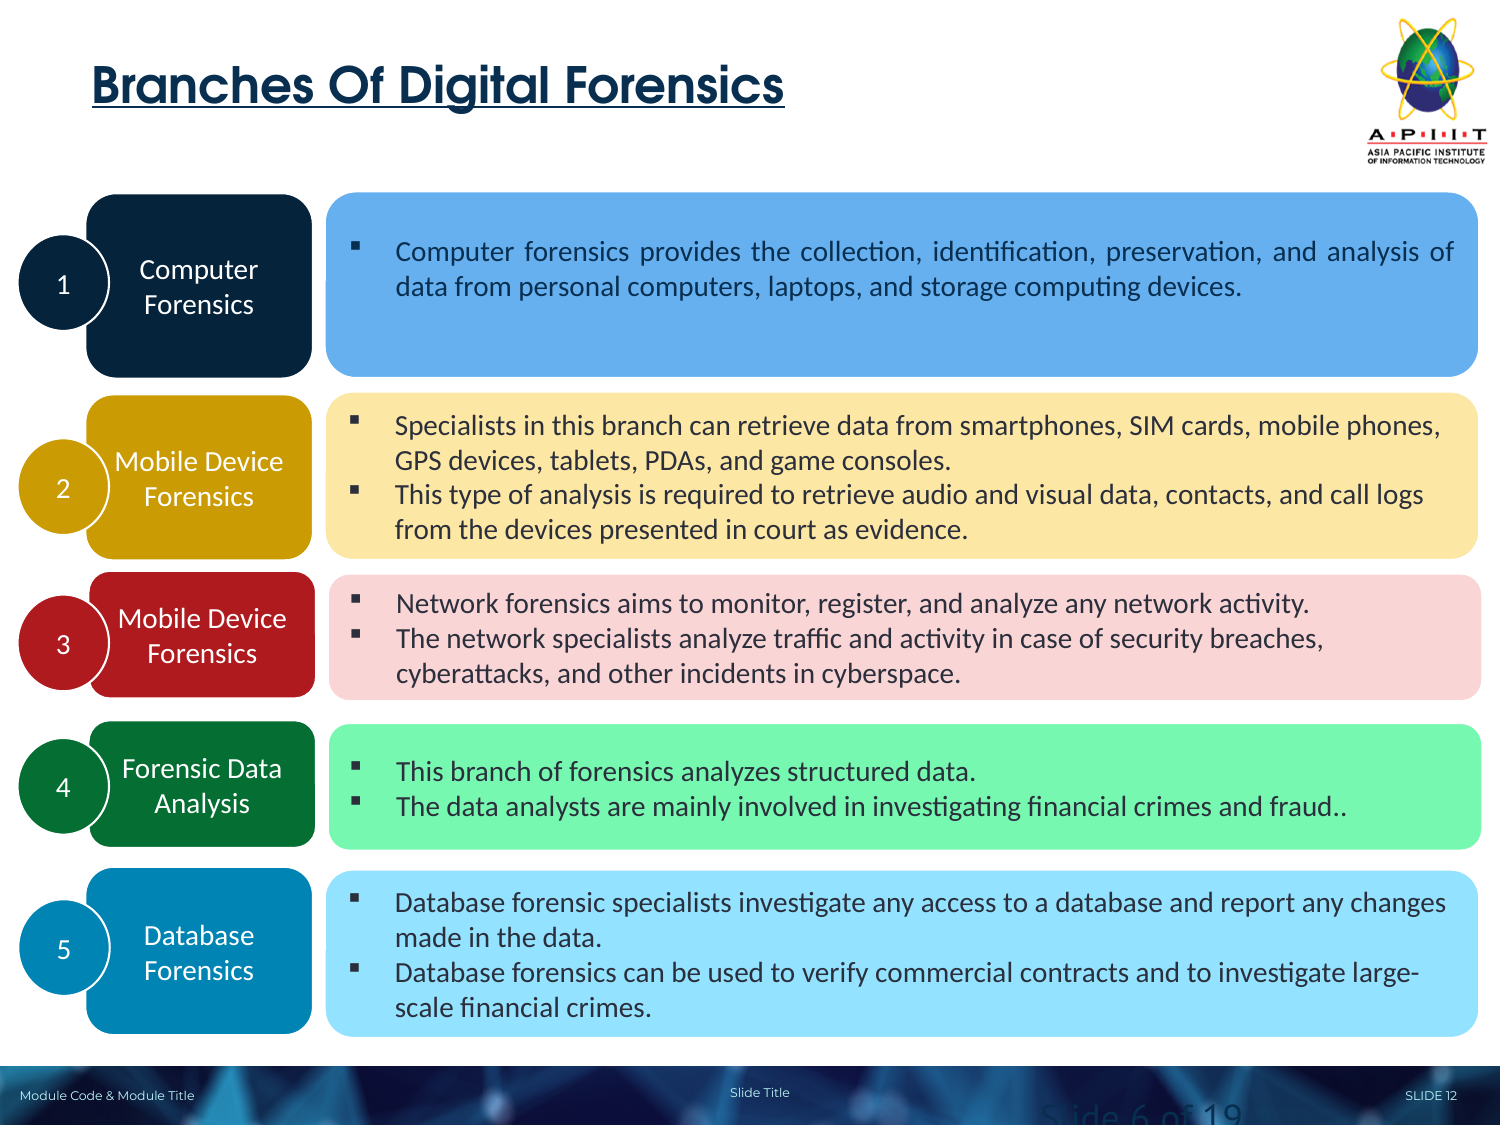

# Branches Of Digital Forensics
Computer forensics provides the collection, identification, preservation, and analysis of data from personal computers, laptops, and storage computing devices.

Computer Forensics
1
Specialists in this branch can retrieve data from smartphones, SIM cards, mobile phones, GPS devices, tablets, PDAs, and game consoles.
This type of analysis is required to retrieve audio and visual data, contacts, and call logs from the devices presented in court as evidence.
Mobile Device Forensics
2
Mobile Device Forensics
Network forensics aims to monitor, register, and analyze any network activity.
The network specialists analyze traffic and activity in case of security breaches, cyberattacks, and other incidents in cyberspace.
3
Forensic Data Analysis
This branch of forensics analyzes structured data.
The data analysts are mainly involved in investigating financial crimes and fraud..
4
Database Forensics
Database forensic specialists investigate any access to a database and report any changes made in the data.
Database forensics can be used to verify commercial contracts and to investigate large-scale financial crimes.
5
Slide 6 of 19